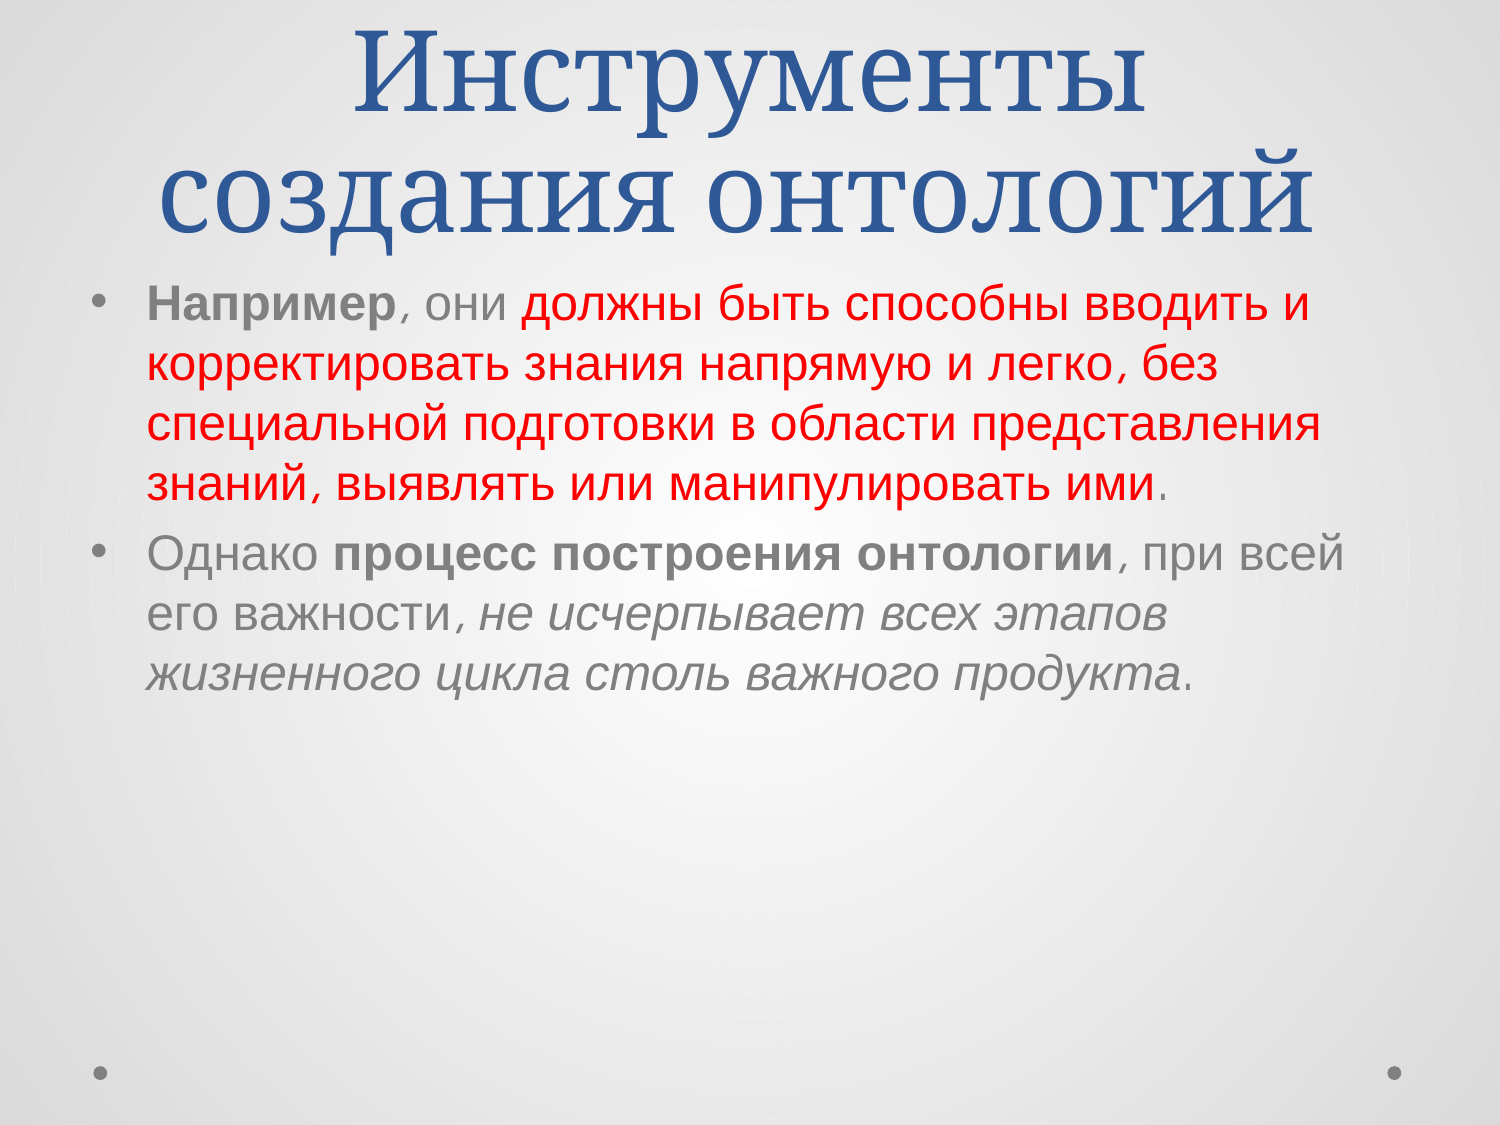

# Инструменты создания онтологий
Например, они должны быть способны вводить и корректировать знания напрямую и легко, без специальной подготовки в области представления знаний, выявлять или манипулировать ими.
Однако процесс построения онтологии, при всей его важности, не исчерпывает всех этапов жизненного цикла столь важного продукта.